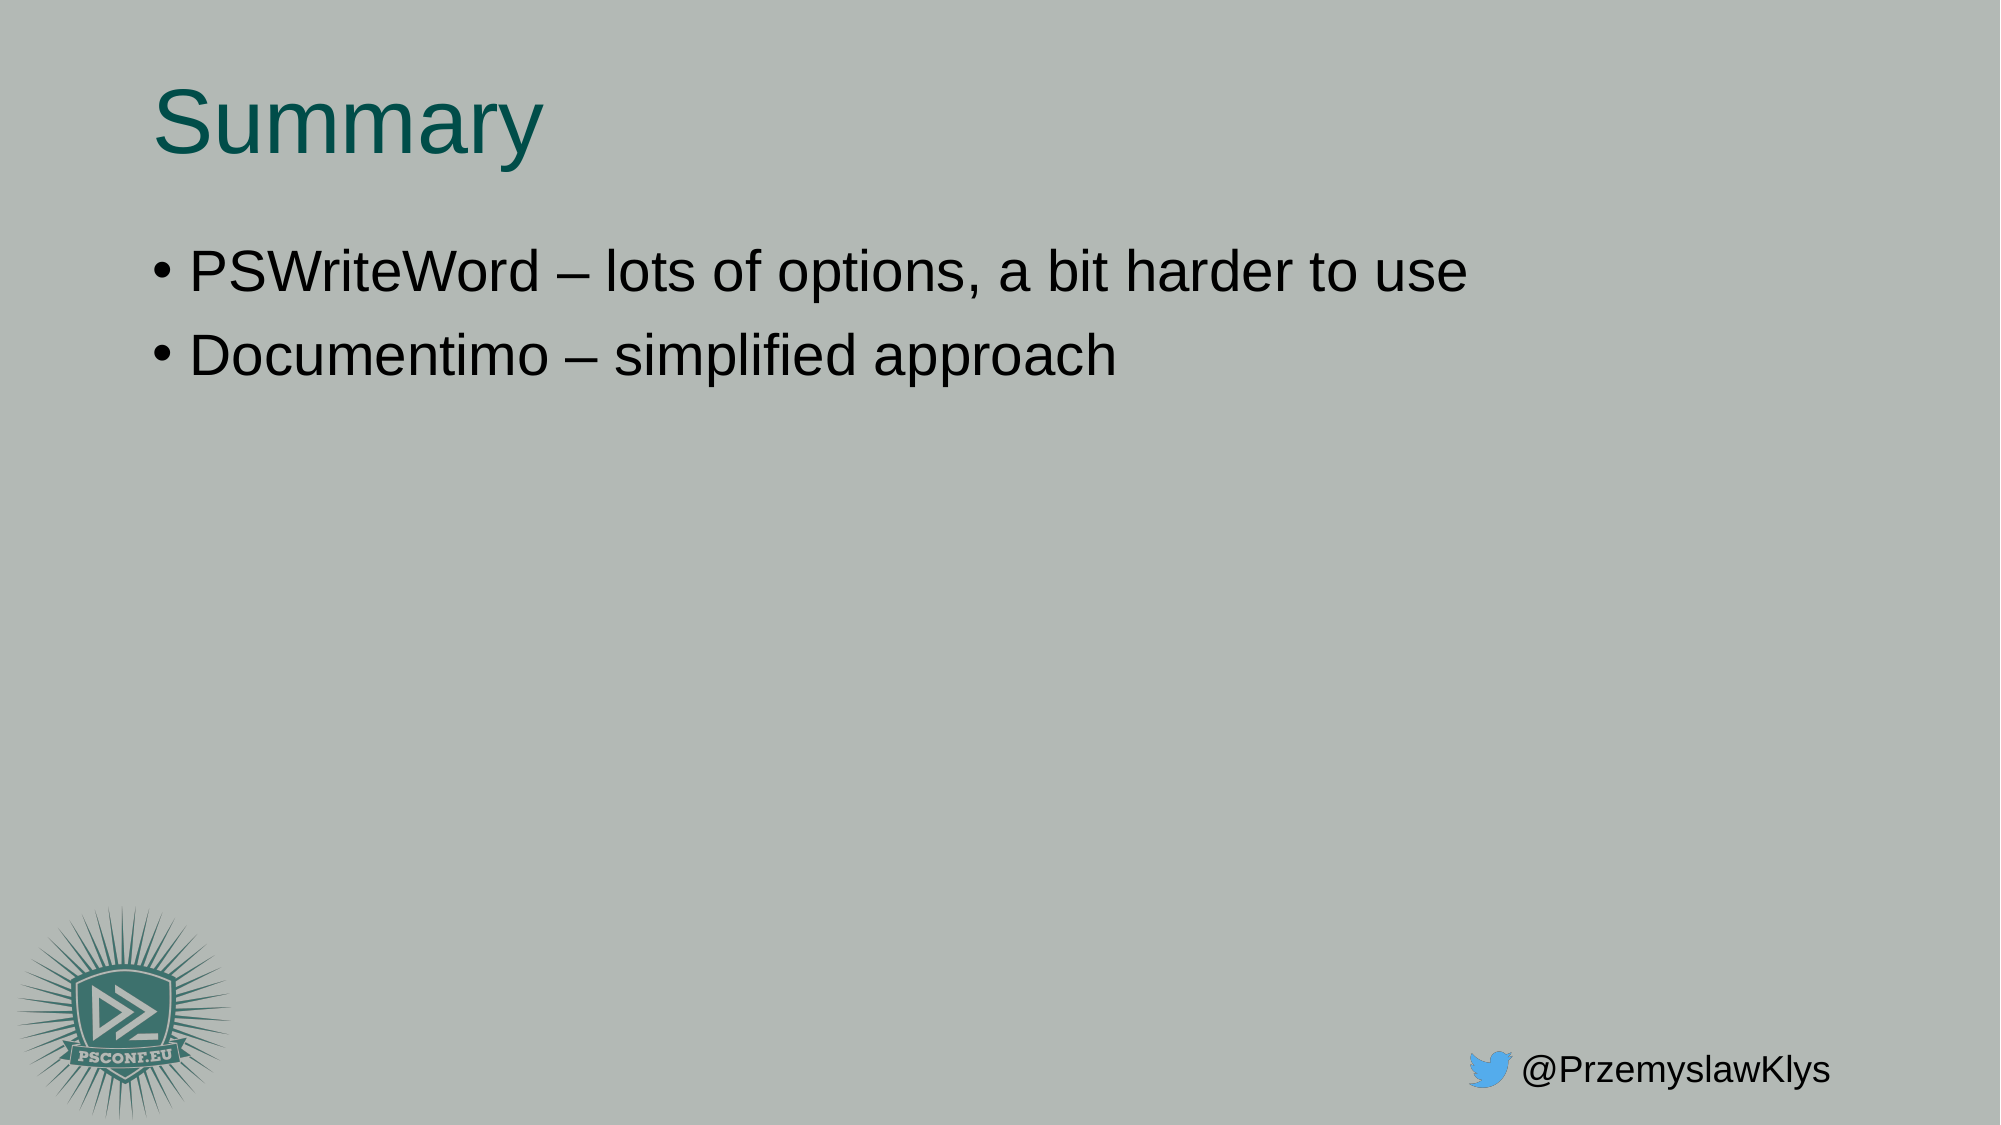

# Summary
PSWriteWord – lots of options, a bit harder to use
Documentimo – simplified approach

@PrzemyslawKlys